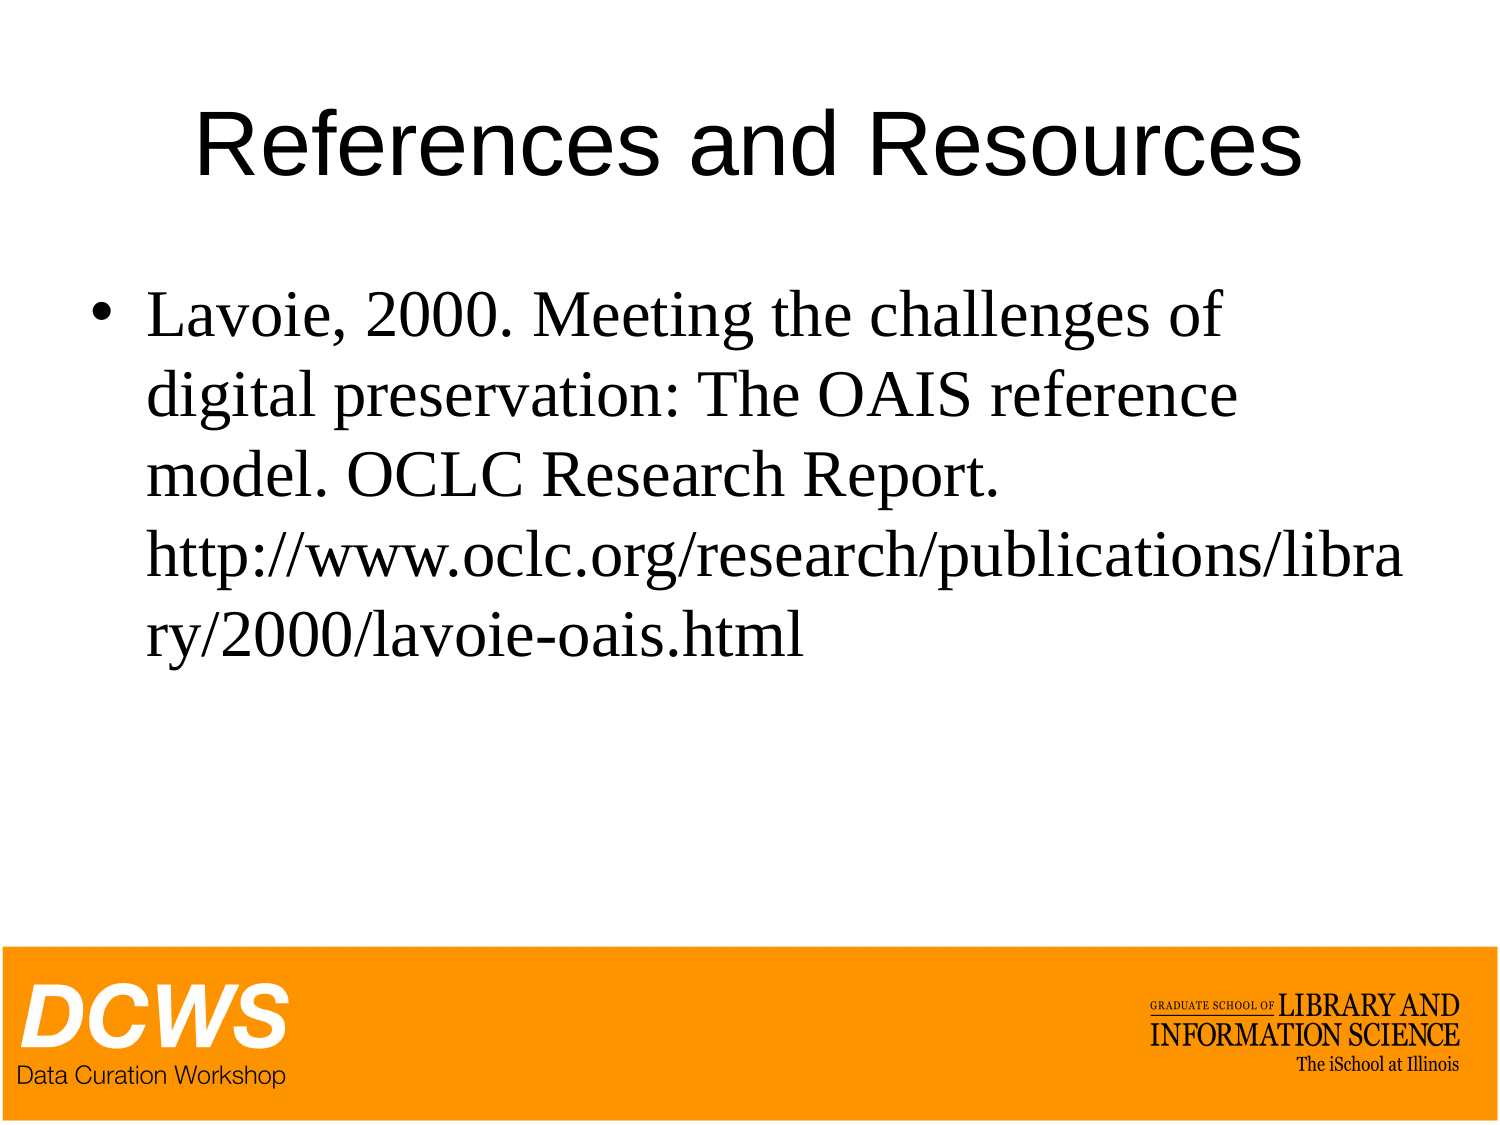

# References and Resources
Lavoie, 2000. Meeting the challenges of digital preservation: The OAIS reference model. OCLC Research Report. http://www.oclc.org/research/publications/library/2000/lavoie-oais.html